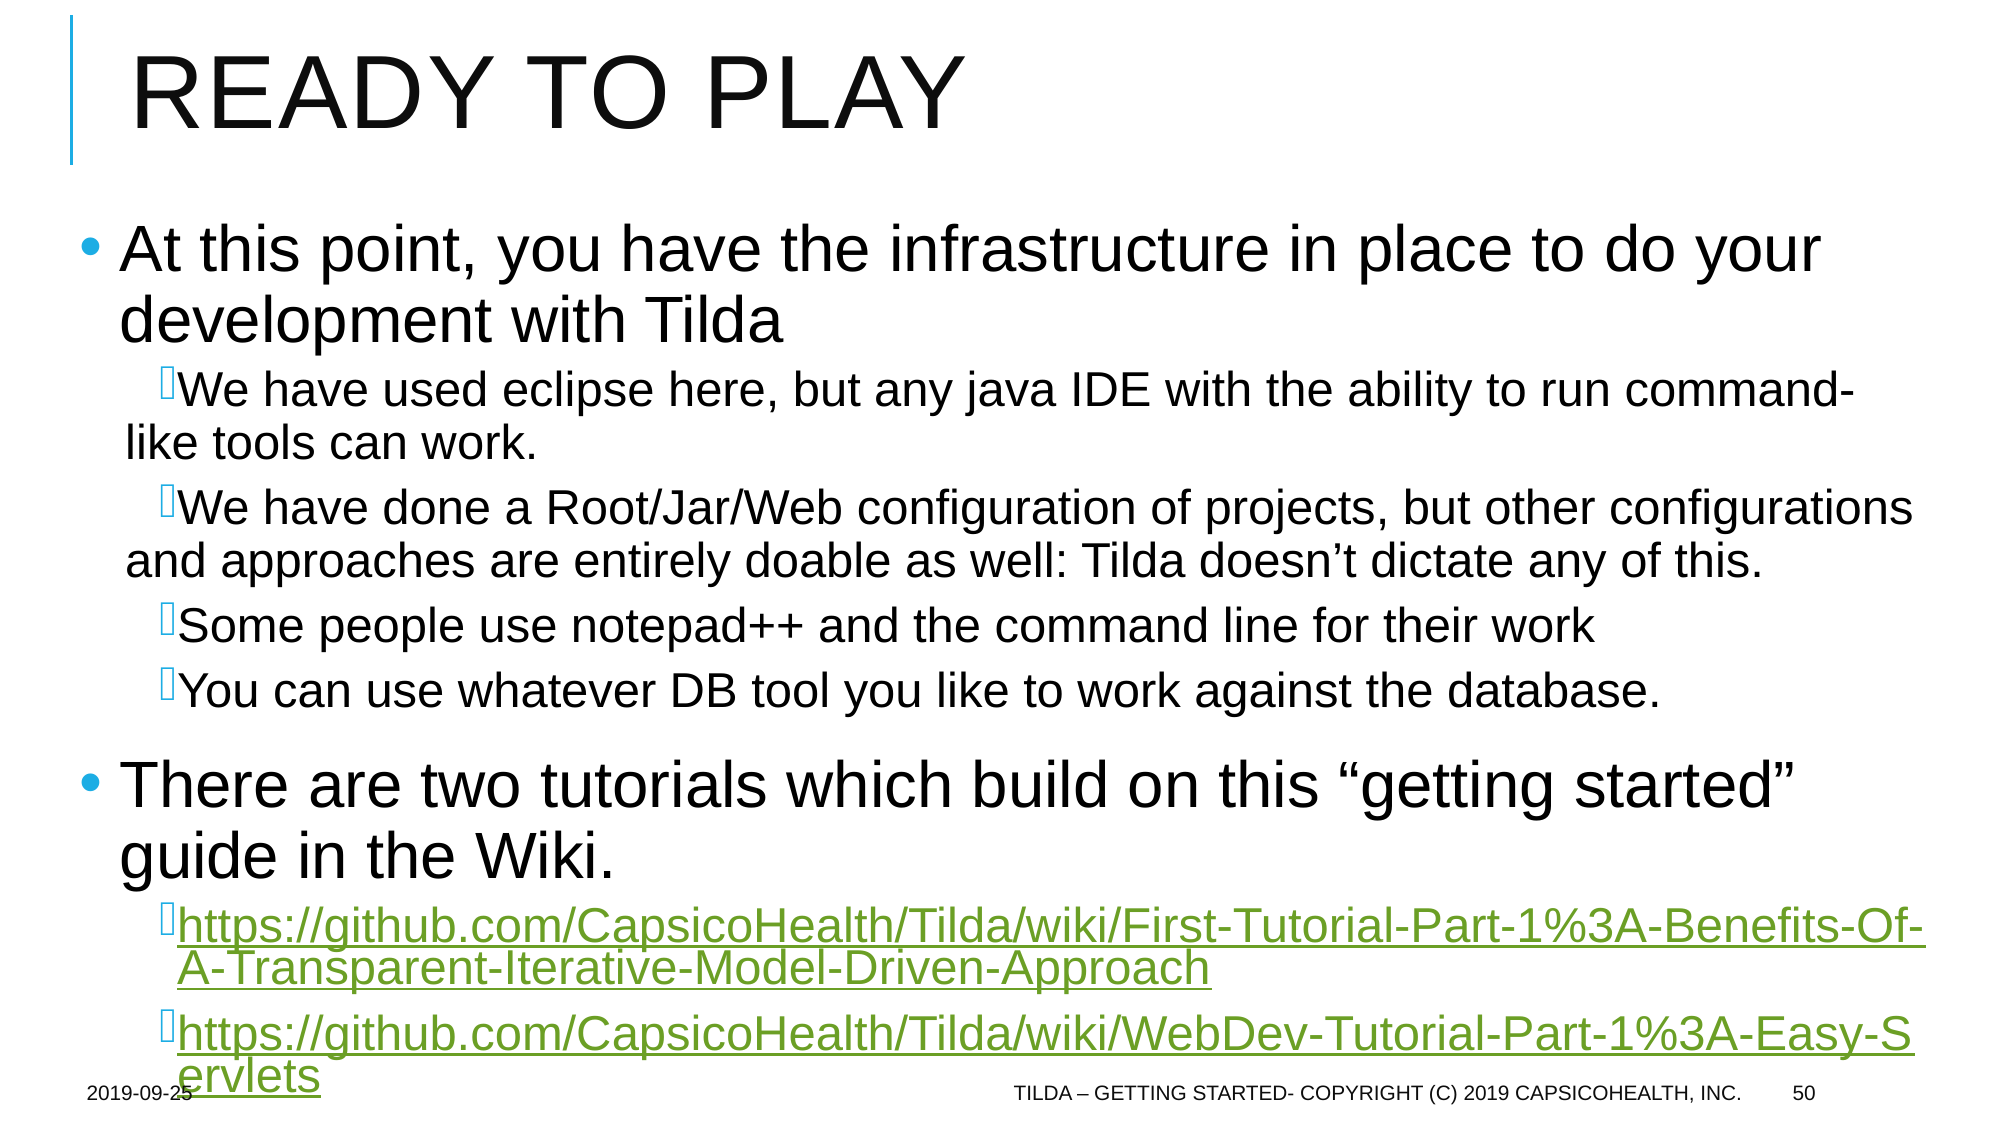

# Ready to play
At this point, you have the infrastructure in place to do your development with Tilda
We have used eclipse here, but any java IDE with the ability to run command-like tools can work.
We have done a Root/Jar/Web configuration of projects, but other configurations and approaches are entirely doable as well: Tilda doesn’t dictate any of this.
Some people use notepad++ and the command line for their work
You can use whatever DB tool you like to work against the database.
There are two tutorials which build on this “getting started” guide in the Wiki.
https://github.com/CapsicoHealth/Tilda/wiki/First-Tutorial-Part-1%3A-Benefits-Of-A-Transparent-Iterative-Model-Driven-Approach
https://github.com/CapsicoHealth/Tilda/wiki/WebDev-Tutorial-Part-1%3A-Easy-Servlets

2019-09-25
Tilda – Getting Started- Copyright (c) 2019 CapsicoHealth, Inc.
50